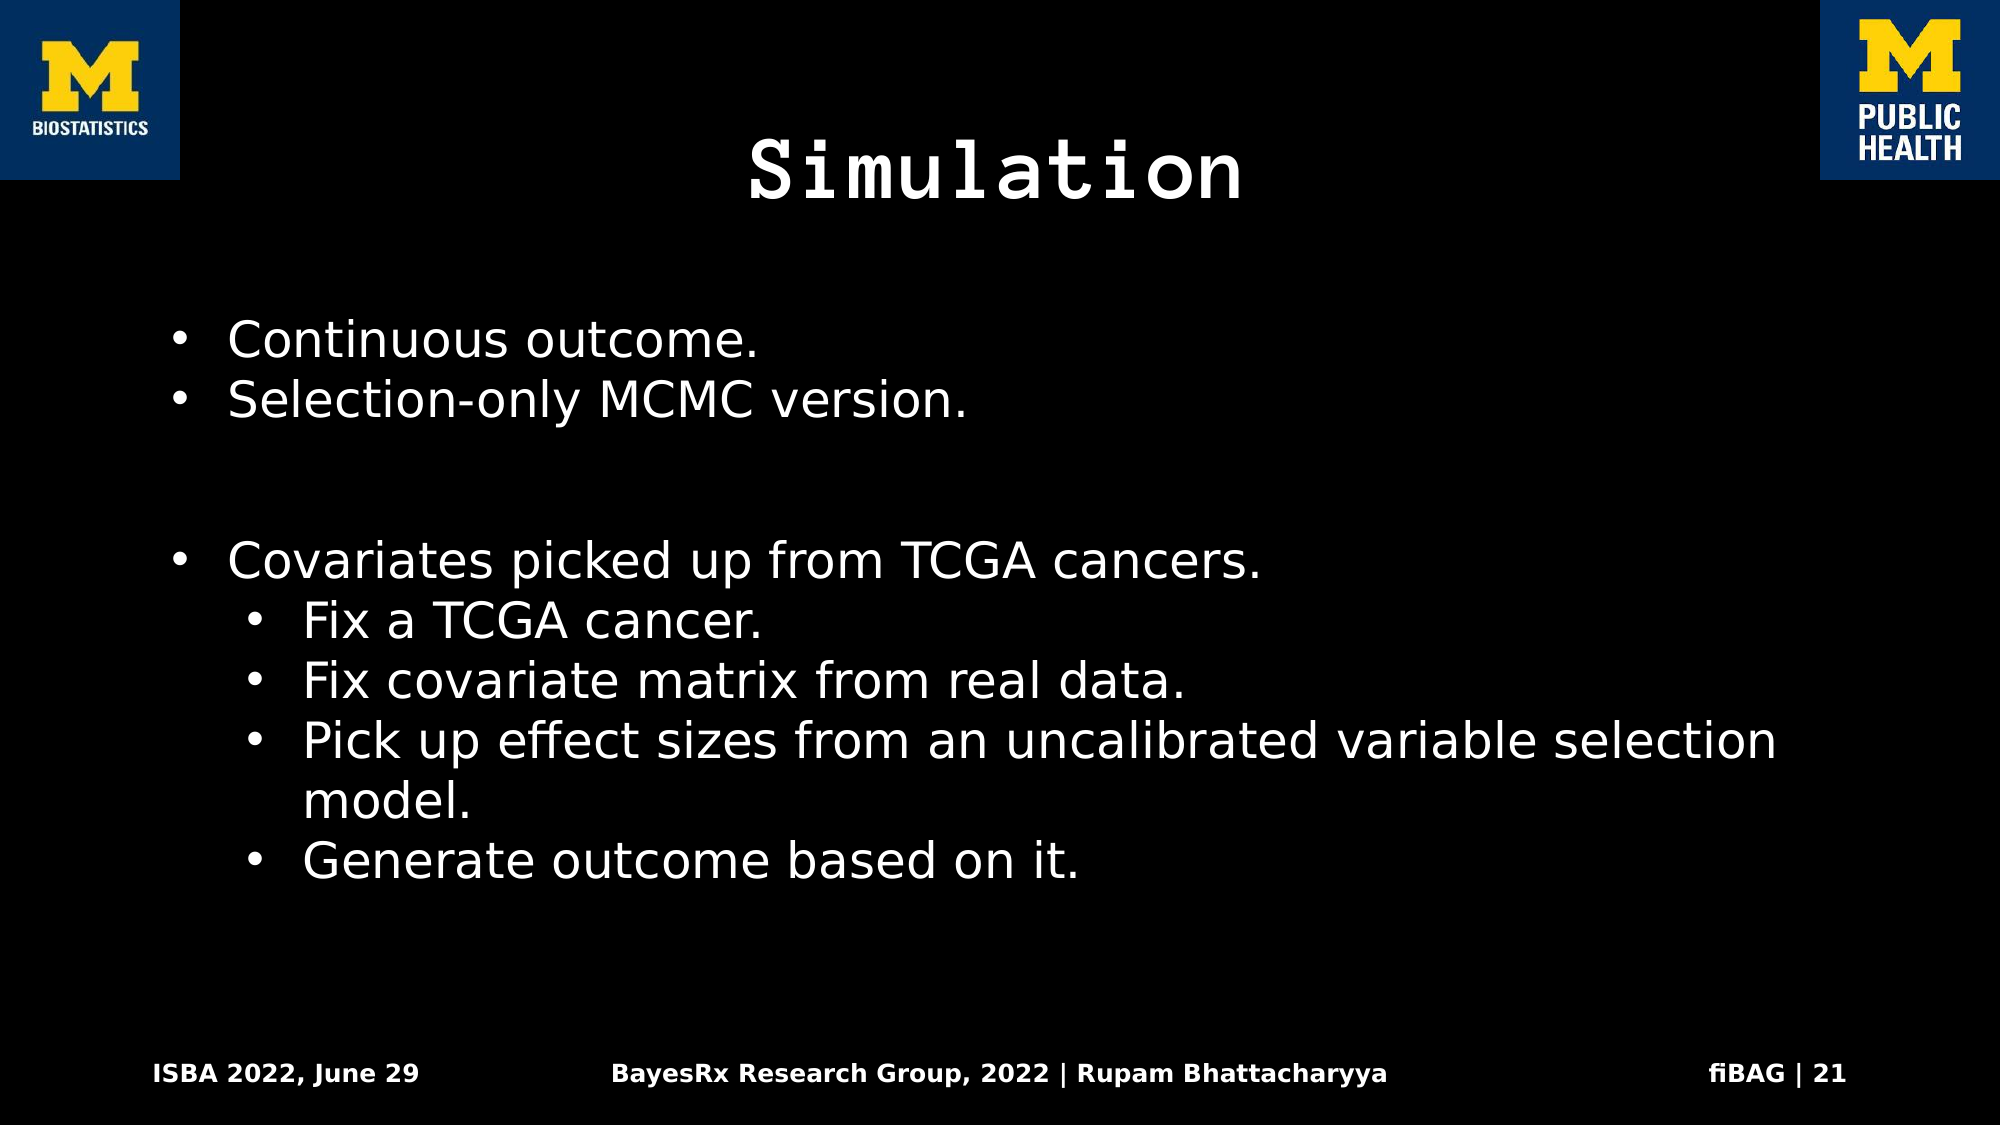

# Simulation
Continuous outcome.
Selection-only MCMC version.

Covariates picked up from TCGA cancers.
Fix a TCGA cancer.
Fix covariate matrix from real data.
Pick up effect sizes from an uncalibrated variable selection model.
Generate outcome based on it.
fiBAG | 21